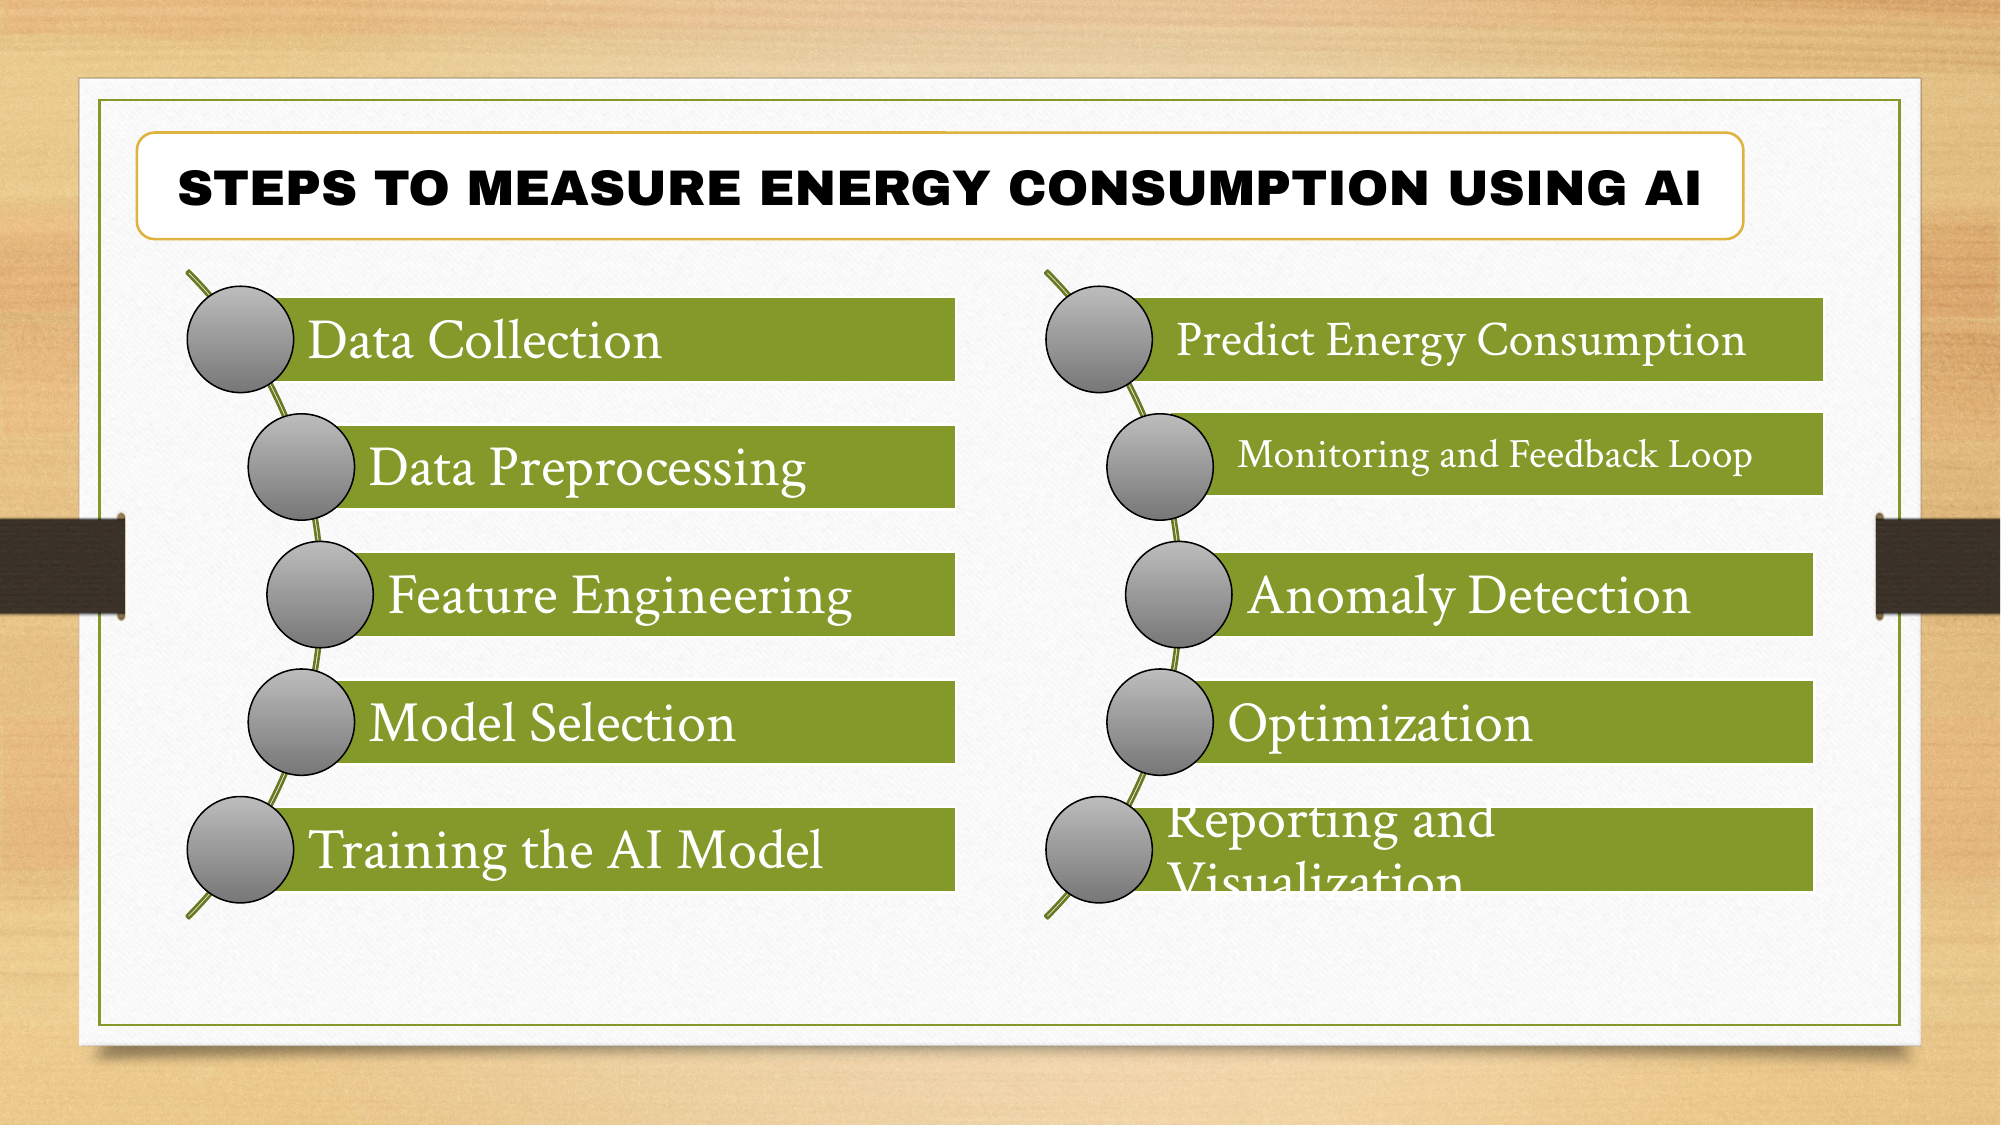

STEPS TO MEASURE ENERGY CONSUMPTION USING AI
Predict Energy Consumption
Monitoring and Feedback Loop
Anomaly Detection
Optimization
Reporting and Visualization
Data Collection
Data Preprocessing
Feature Engineering
Model Selection
Training the AI Model